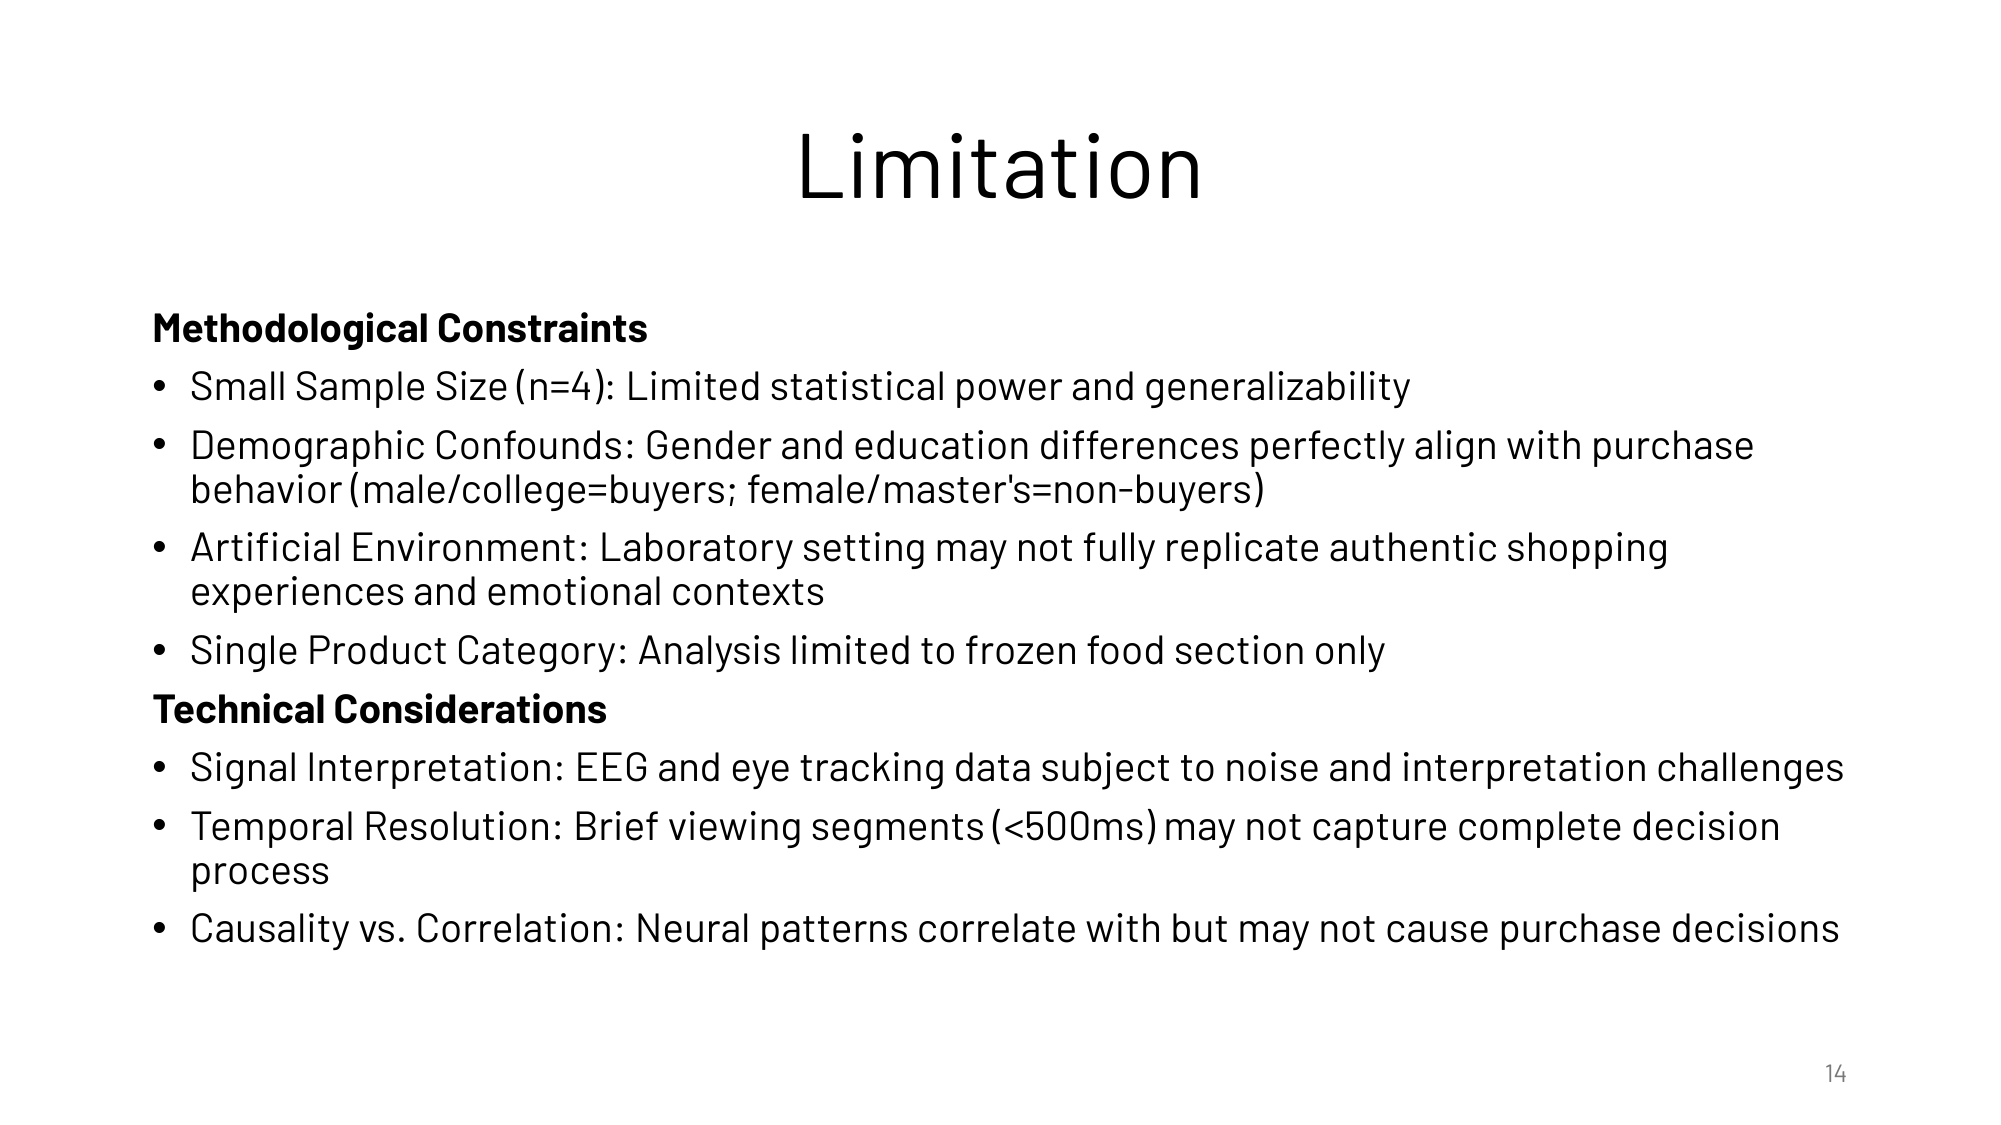

# Limitation
Methodological Constraints
Small Sample Size (n=4): Limited statistical power and generalizability
Demographic Confounds: Gender and education differences perfectly align with purchase behavior (male/college=buyers; female/master's=non-buyers)
Artificial Environment: Laboratory setting may not fully replicate authentic shopping experiences and emotional contexts
Single Product Category: Analysis limited to frozen food section only
Technical Considerations
Signal Interpretation: EEG and eye tracking data subject to noise and interpretation challenges
Temporal Resolution: Brief viewing segments (<500ms) may not capture complete decision process
Causality vs. Correlation: Neural patterns correlate with but may not cause purchase decisions

14